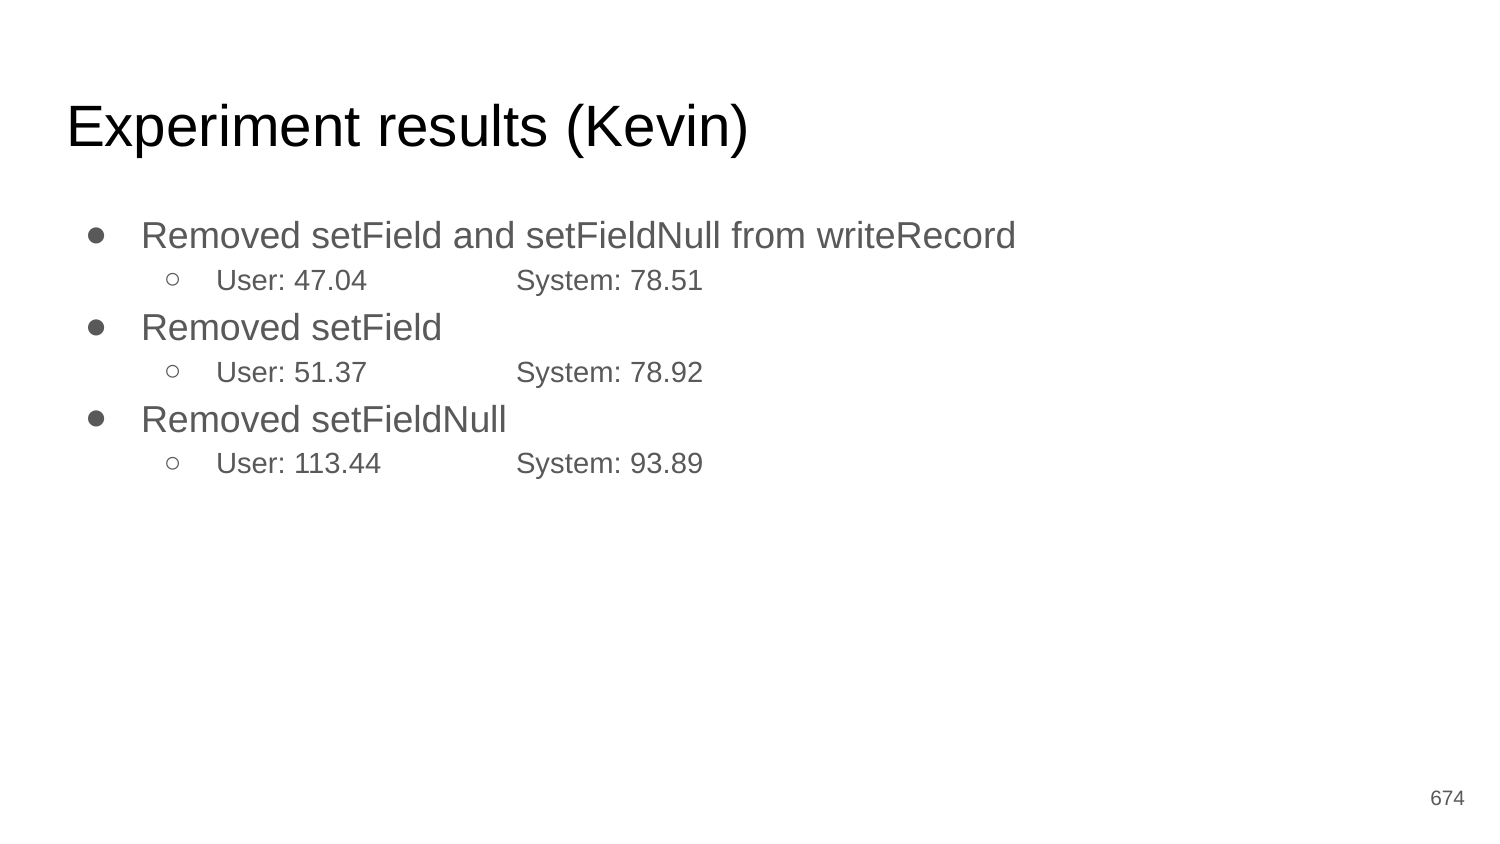

# Experiment results (Kevin)
Removed setField and setFieldNull from writeRecord
User: 47.04	System: 78.51
Removed setField
User: 51.37	System: 78.92
Removed setFieldNull
User: 113.44	System: 93.89
674